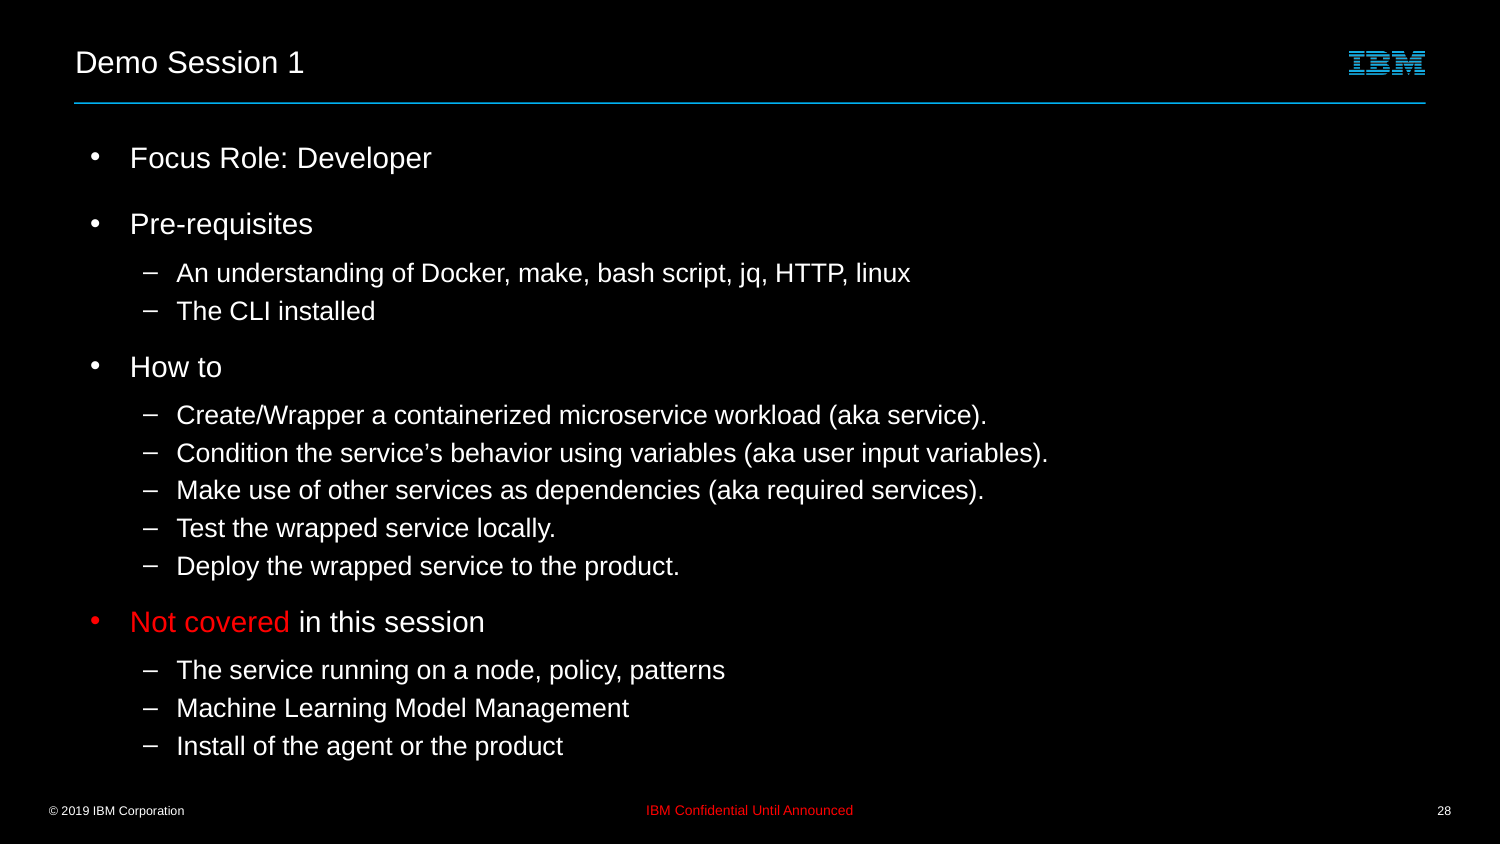

# Demo Session 1
Focus Role: Developer
Pre-requisites
An understanding of Docker, make, bash script, jq, HTTP, linux
The CLI installed
How to
Create/Wrapper a containerized microservice workload (aka service).
Condition the service’s behavior using variables (aka user input variables).
Make use of other services as dependencies (aka required services).
Test the wrapped service locally.
Deploy the wrapped service to the product.
Not covered in this session
The service running on a node, policy, patterns
Machine Learning Model Management
Install of the agent or the product